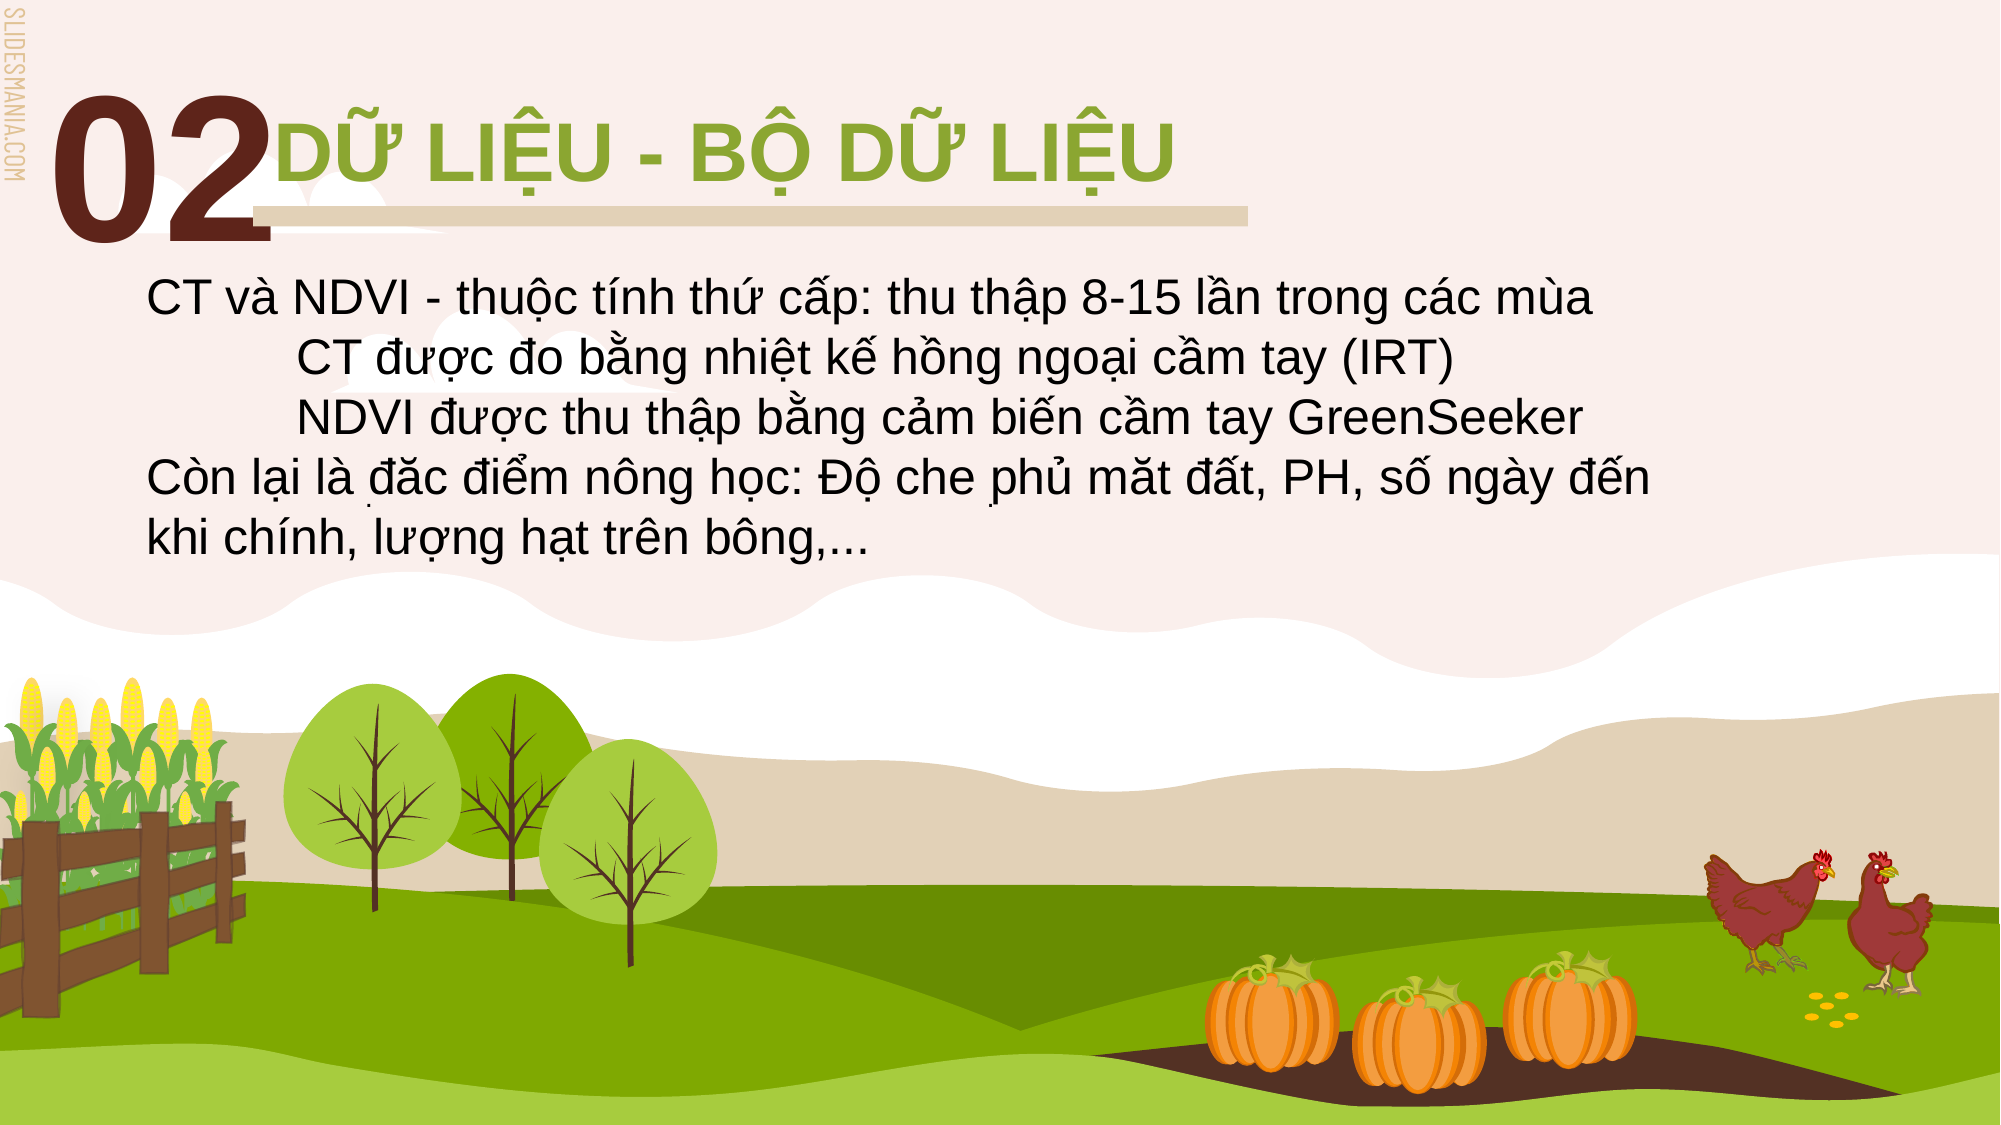

# 02
DỮ LIỆU - BỘ DỮ LIỆU

CT và NDVI - thuộc tính thứ cấp: thu thập 8-15 lần trong các mùa
	CT được đo bằng nhiệt kế hồng ngoại cầm tay (IRT)
	NDVI được thu thập bằng cảm biến cầm tay GreenSeeker
Còn lại là đăc điểm nông học: Độ che phủ măt đất, PH, số ngày đến khi chính, lượng hạt trên bông,...

.
.